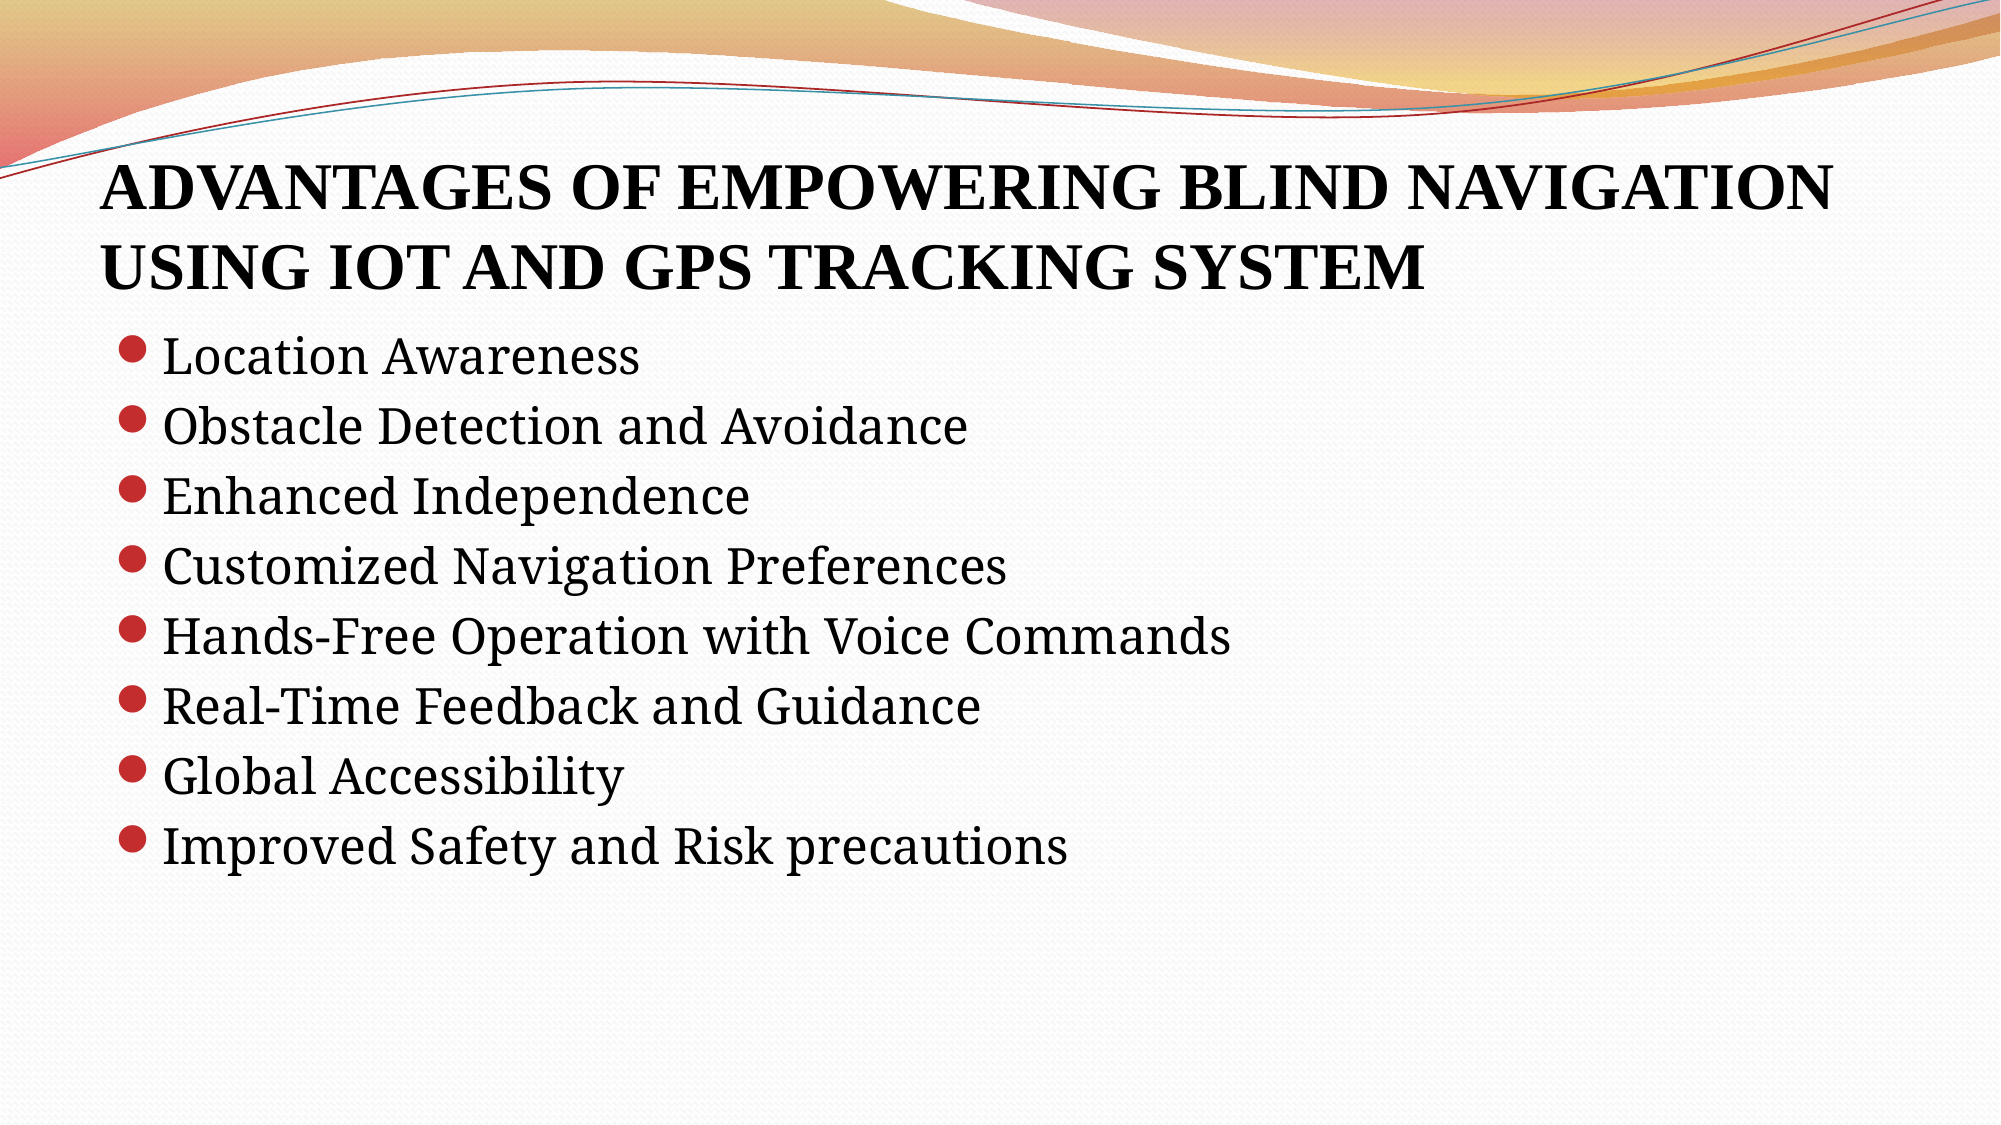

# ADVANTAGES OF EMPOWERING BLIND NAVIGATION USING IOT AND GPS TRACKING SYSTEM
Location Awareness
Obstacle Detection and Avoidance
Enhanced Independence
Customized Navigation Preferences
Hands-Free Operation with Voice Commands
Real-Time Feedback and Guidance
Global Accessibility
Improved Safety and Risk precautions